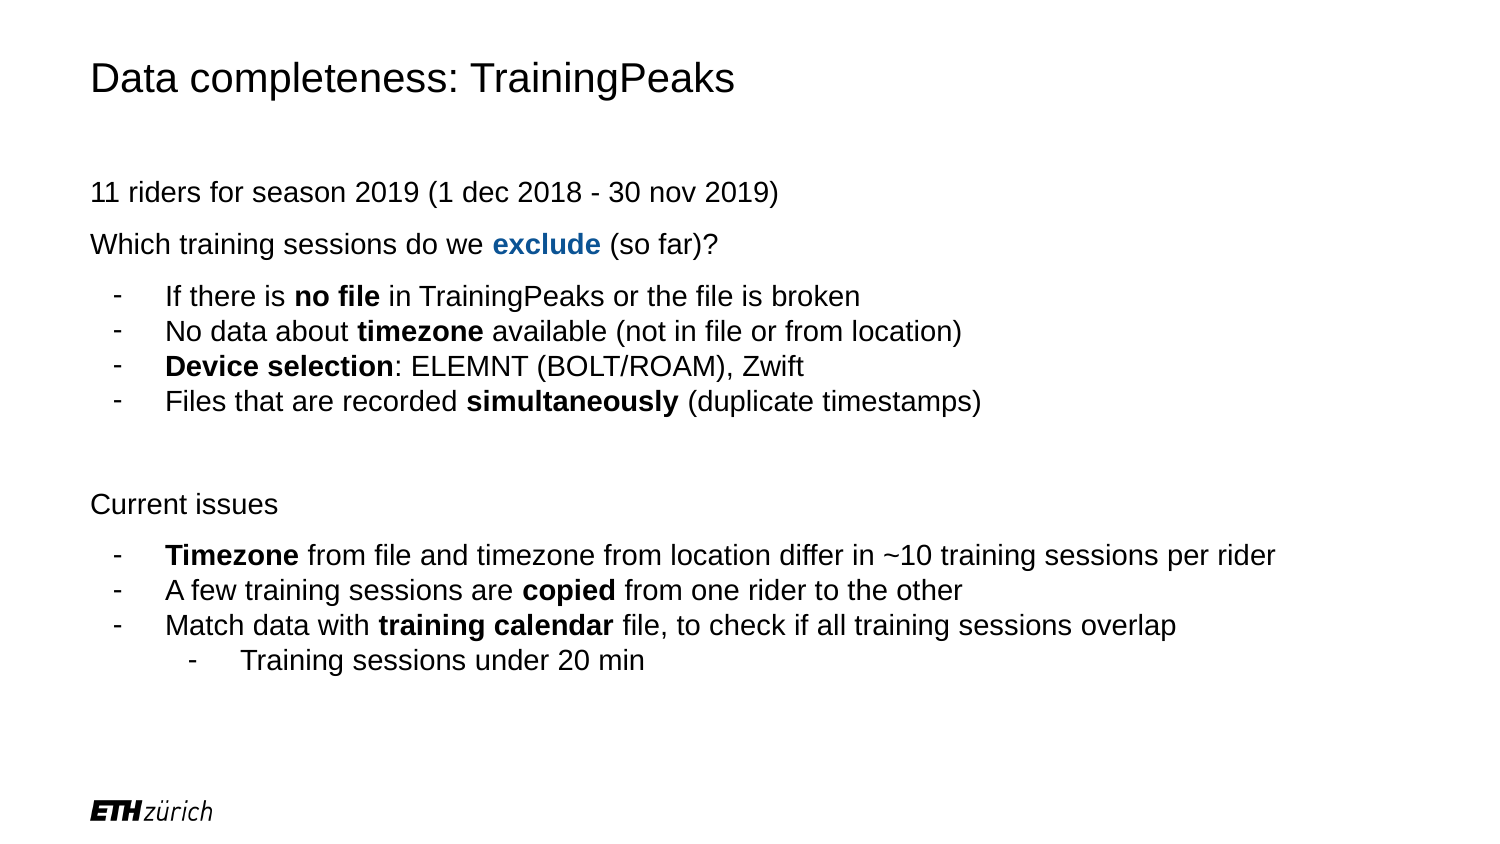

# Data completeness: TrainingPeaks
11 riders for season 2019 (1 dec 2018 - 30 nov 2019)
Which training sessions do we exclude (so far)?
If there is no file in TrainingPeaks or the file is broken
No data about timezone available (not in file or from location)
Device selection: ELEMNT (BOLT/ROAM), Zwift
Files that are recorded simultaneously (duplicate timestamps)

Current issues
Timezone from file and timezone from location differ in ~10 training sessions per rider
A few training sessions are copied from one rider to the other
Match data with training calendar file, to check if all training sessions overlap
Training sessions under 20 min